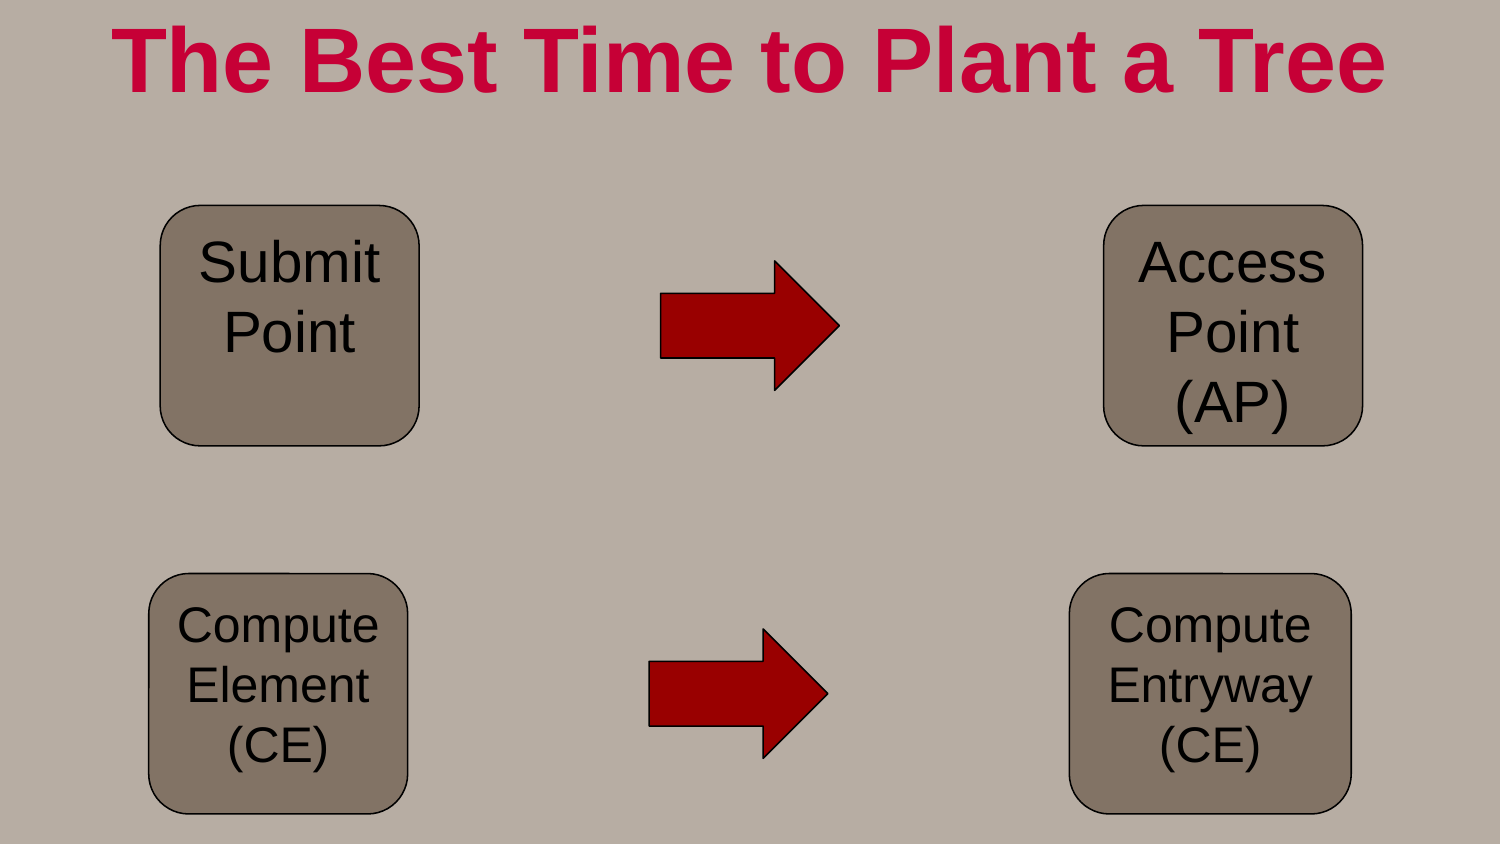

# The Best Time to Plant a Tree
Submit
Point
Access Point
(AP)

Compute
Element
(CE)
Compute
Entryway
(CE)